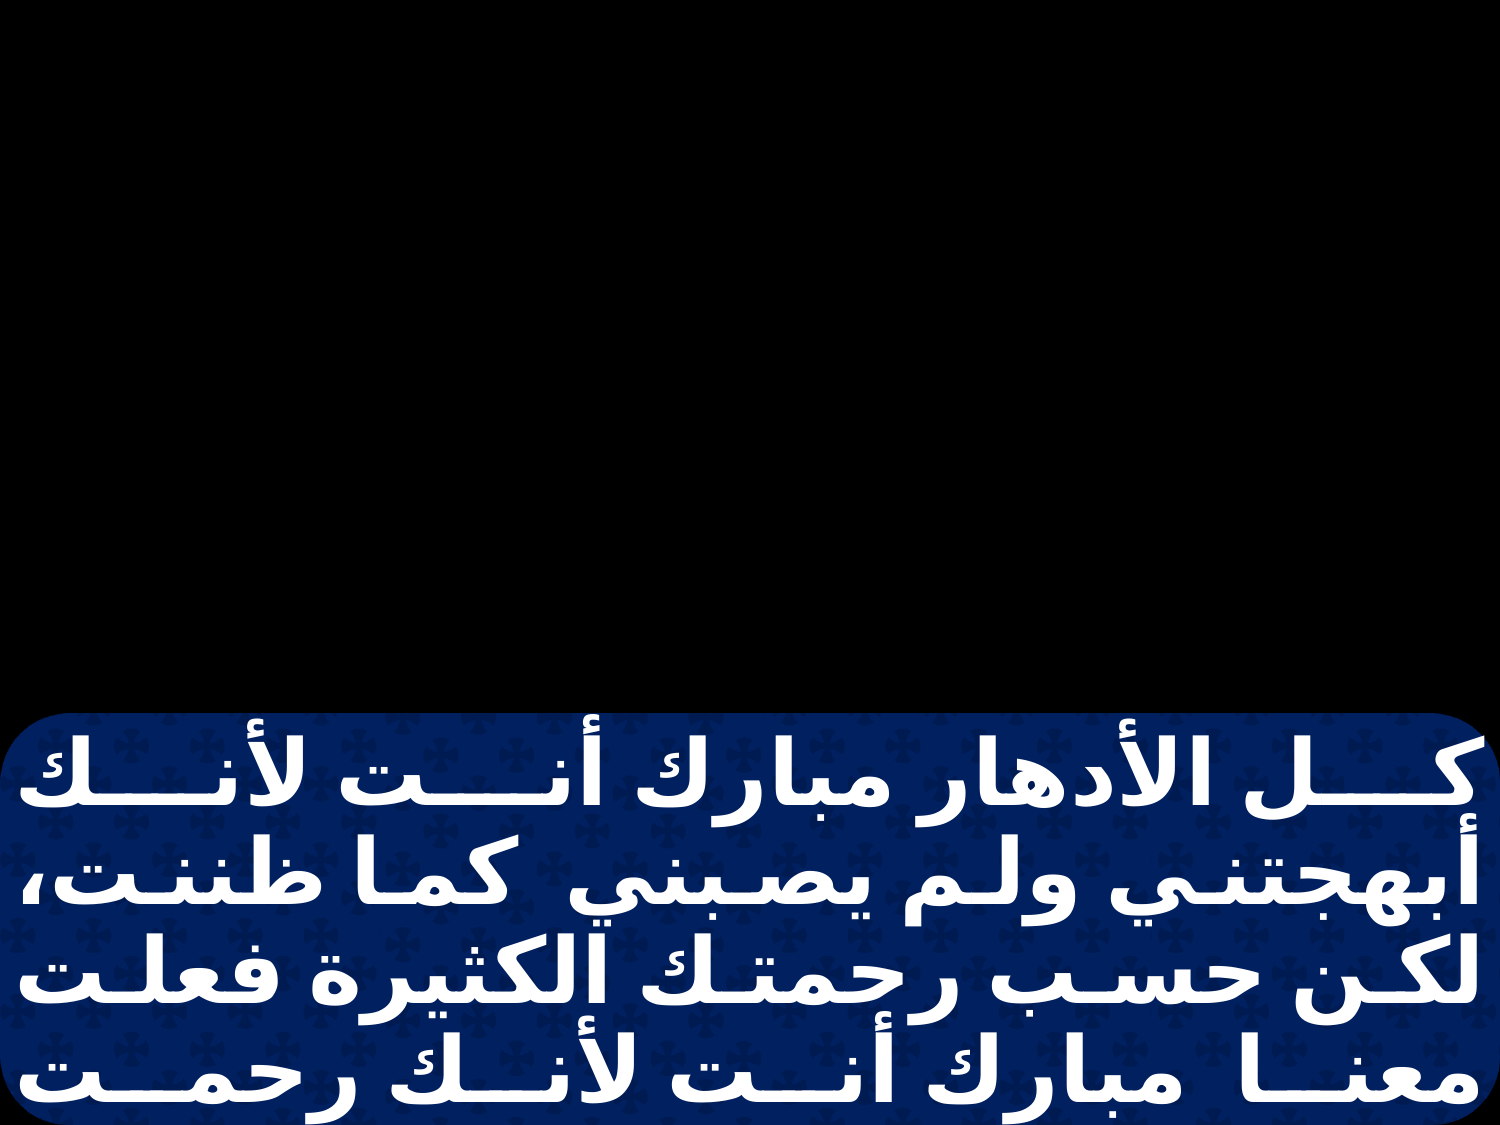

كل الأدهار مبارك أنت لأنك أبهجتني ولم يصبني  كما ظننت، لكن حسب رحمتك الكثيرة فعلت معنا  مبارك أنت لأنك رحمت وحيدين فاصنع معهما يا  رب رحمة بأن تتم حياتهما بعافية وابتهاج. وللوقت